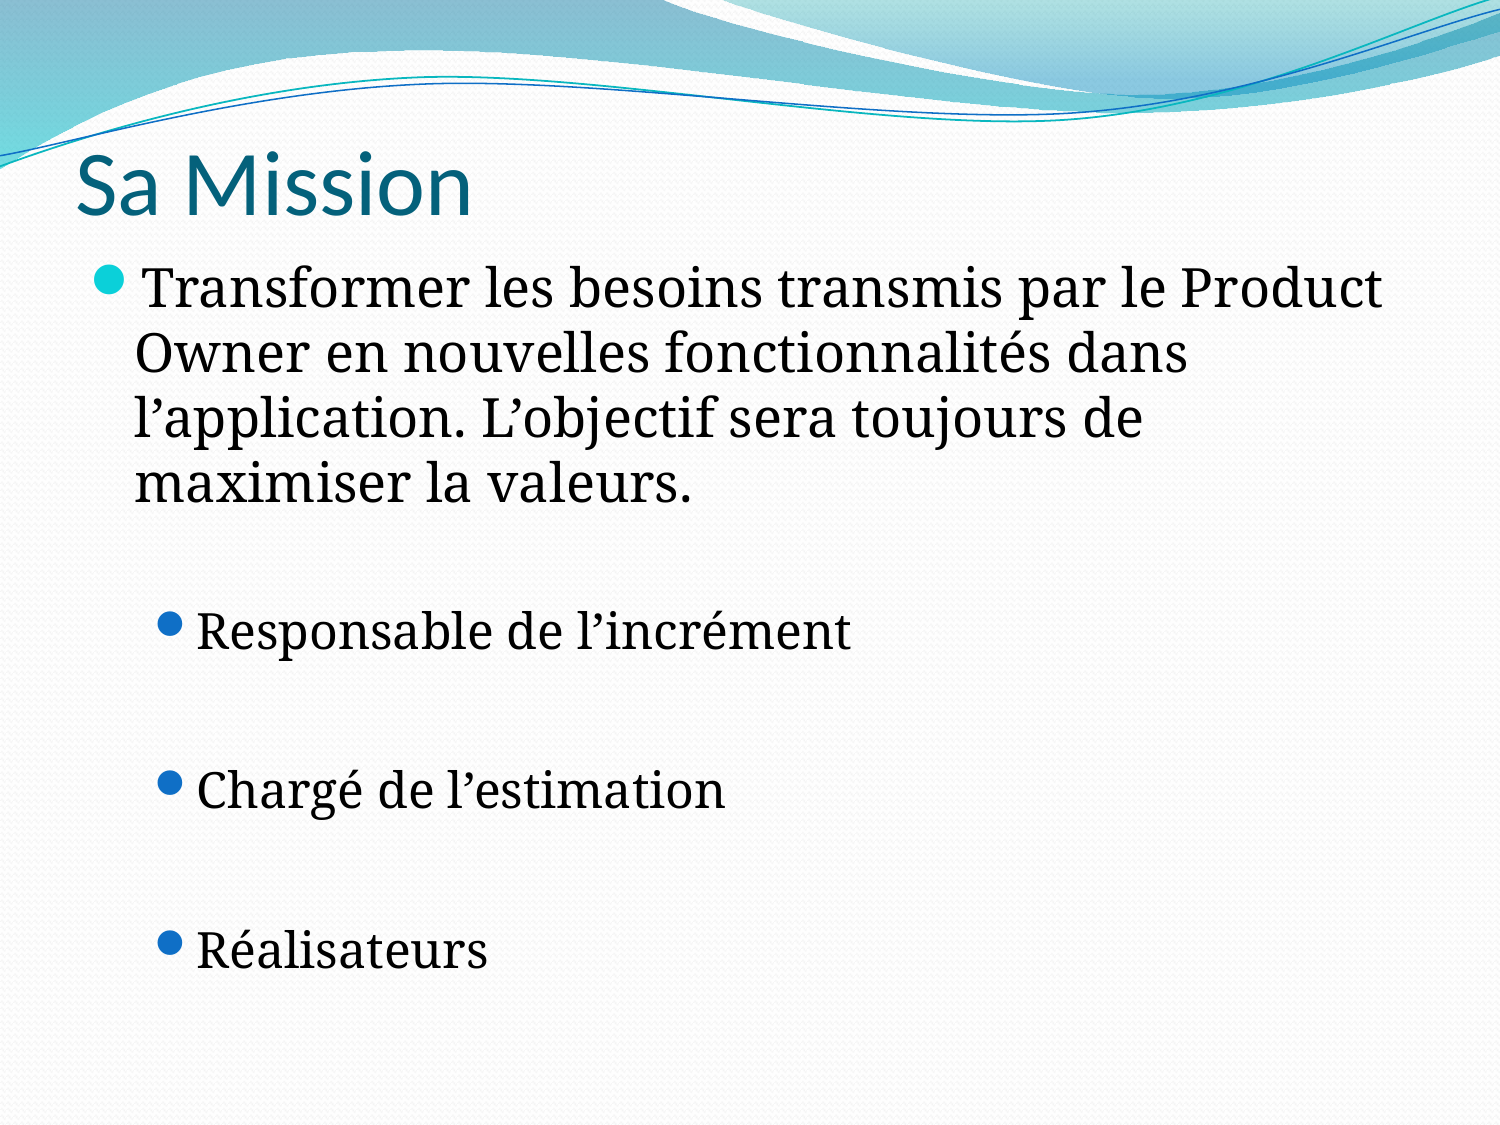

# Sa Mission
Transformer les besoins transmis par le Product Owner en nouvelles fonctionnalités dans l’application. L’objectif sera toujours de maximiser la valeurs.

Responsable de l’incrément

Chargé de l’estimation

Réalisateurs